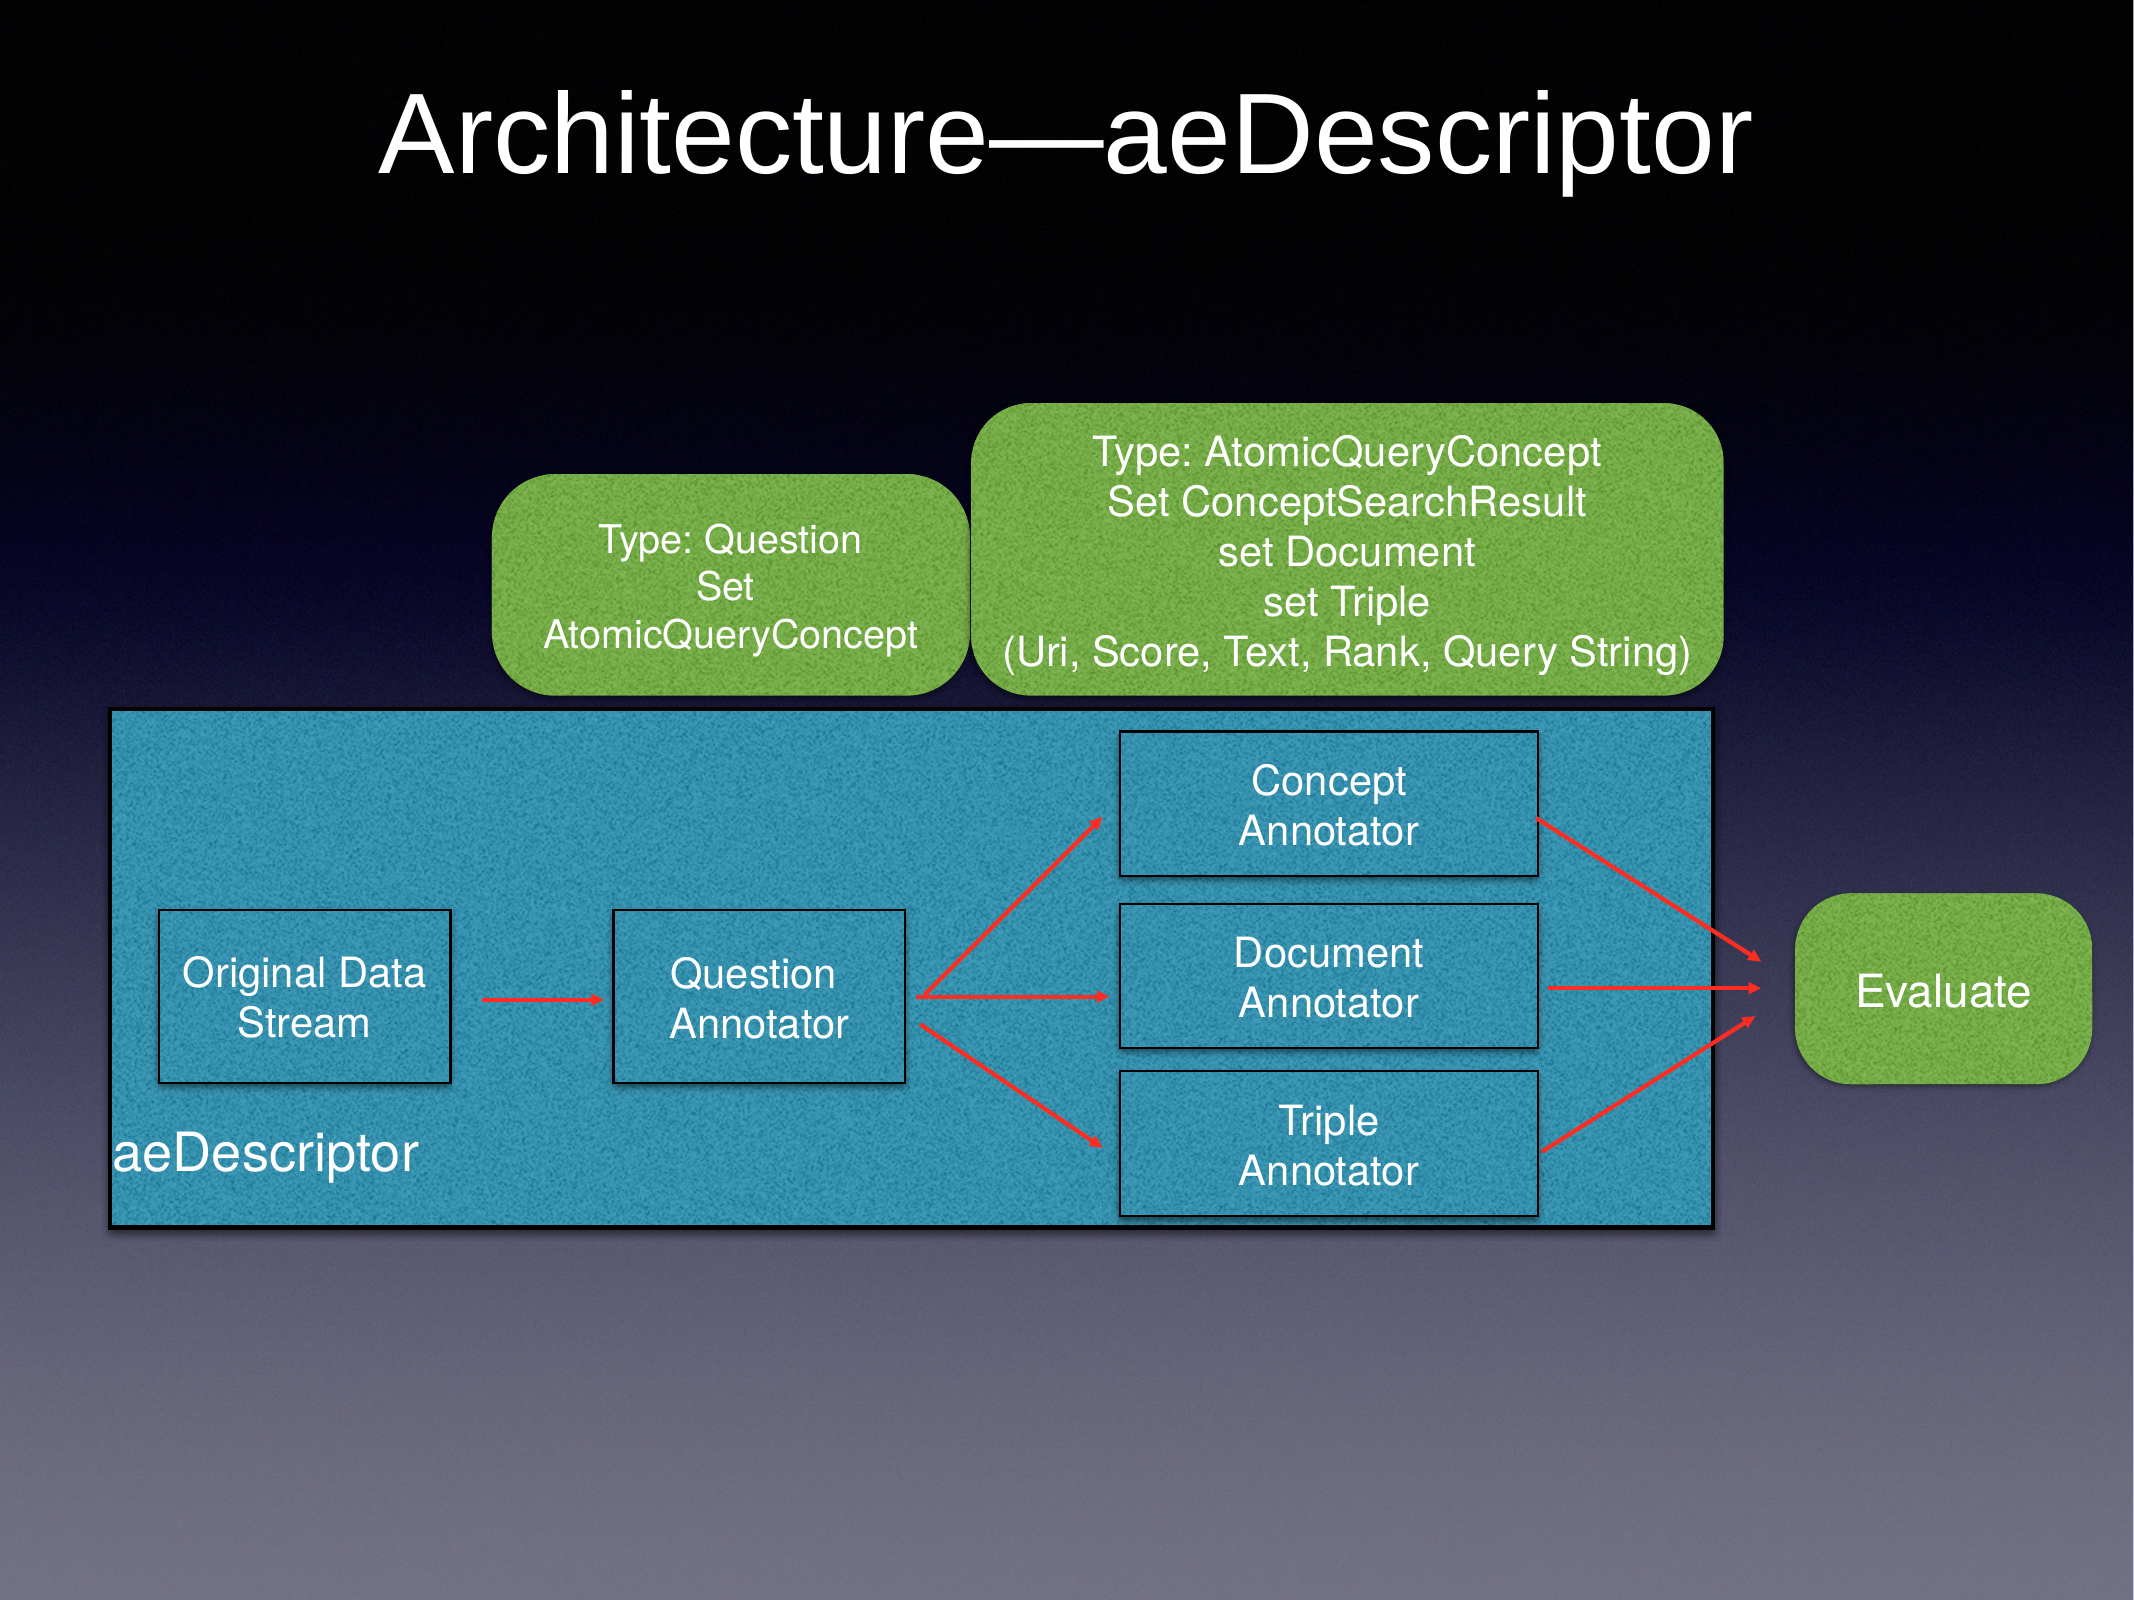

Architecture—aeDescriptor
Type: AtomicQueryConcept
Set ConceptSearchResult
set Document
set Triple
(Uri, Score, Text, Rank, Query String)
Type: Question
Set  AtomicQueryConcept

Concept
Annotator

Evaluate
Document
Annotator
Original Data Stream
Question
Annotator

Triple
Annotator
aeDescriptor